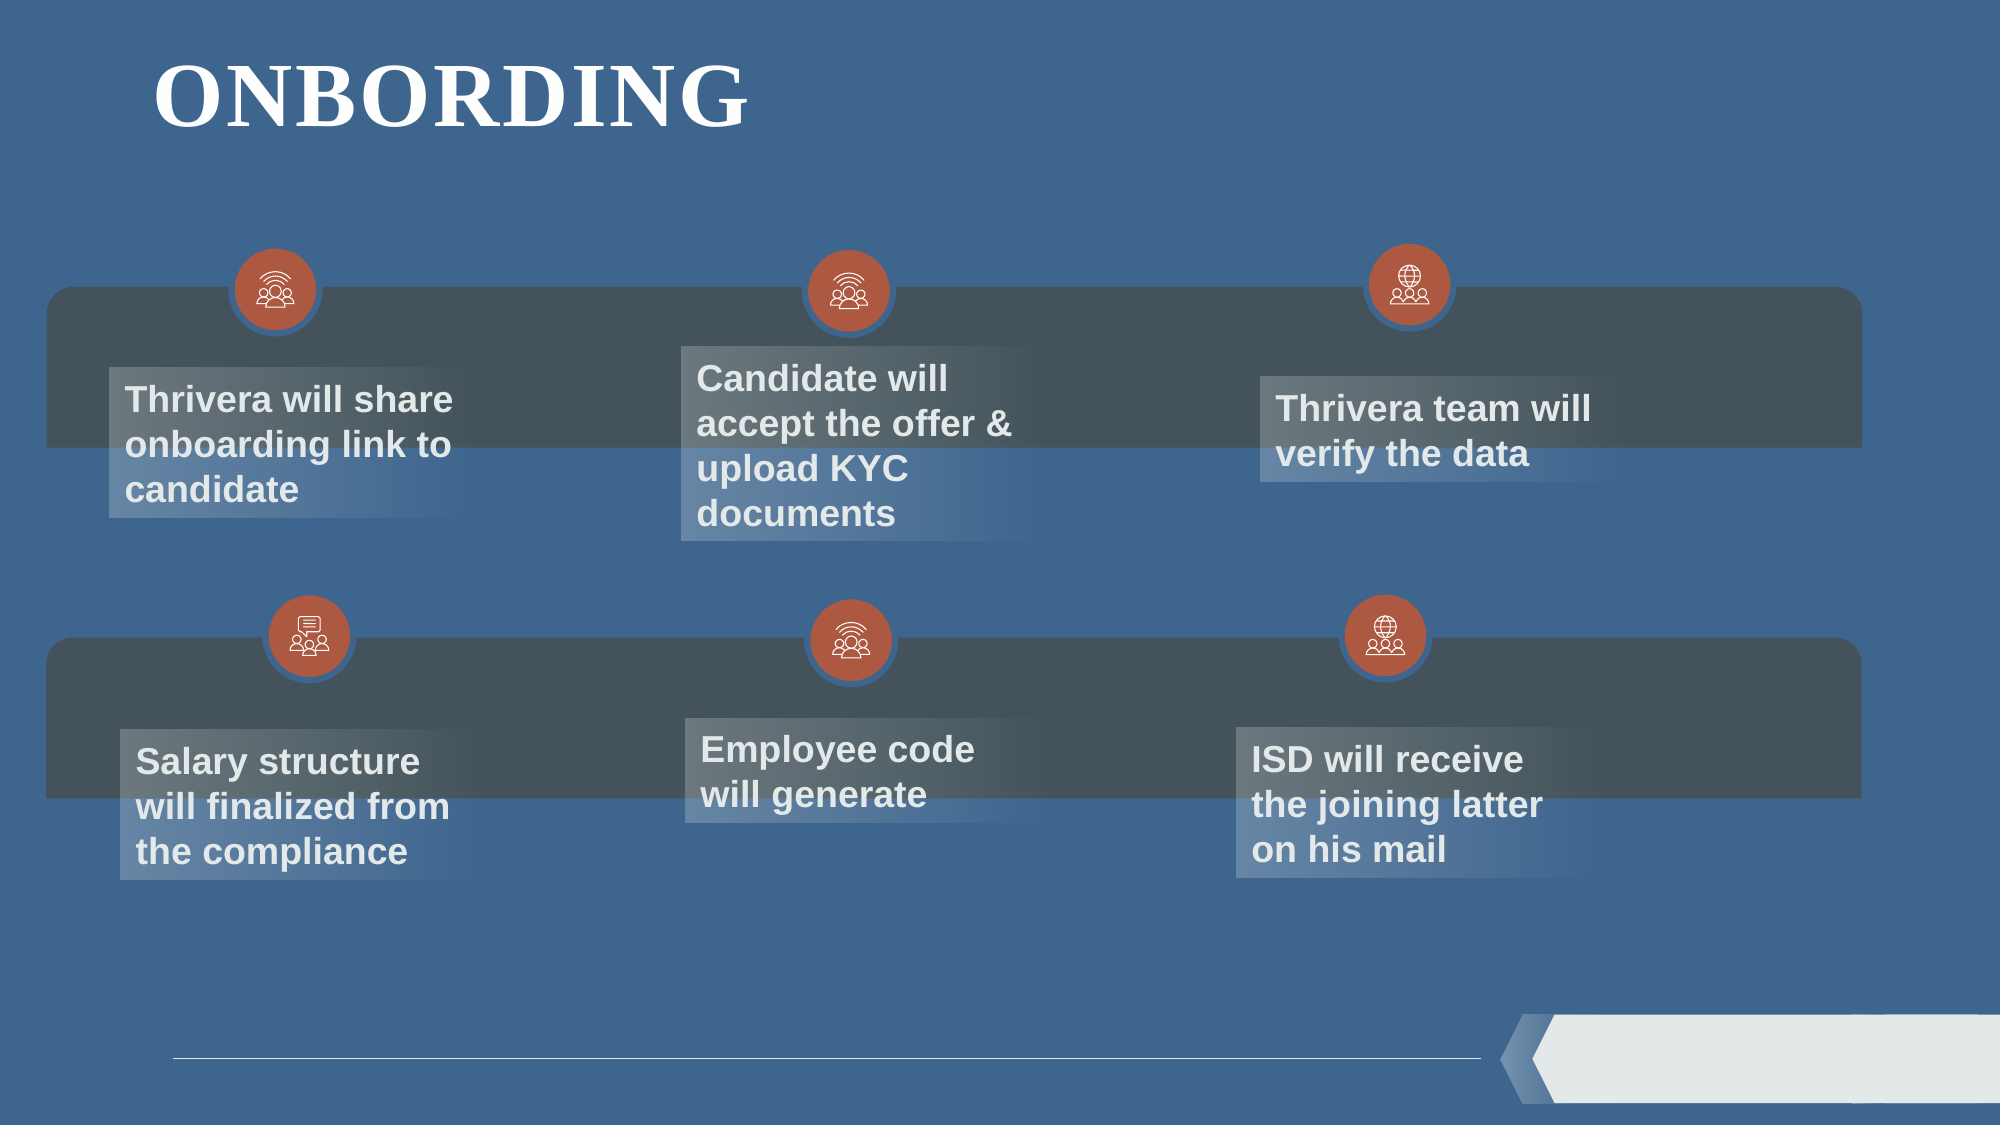

# ONBORDING

Candidate will accept the offer & upload KYC documents
Thrivera will share onboarding link to candidate
Thrivera team will verify the data

Employee code will generate
ISD will receive the joining latter on his mail
Salary structure will finalized from the compliance